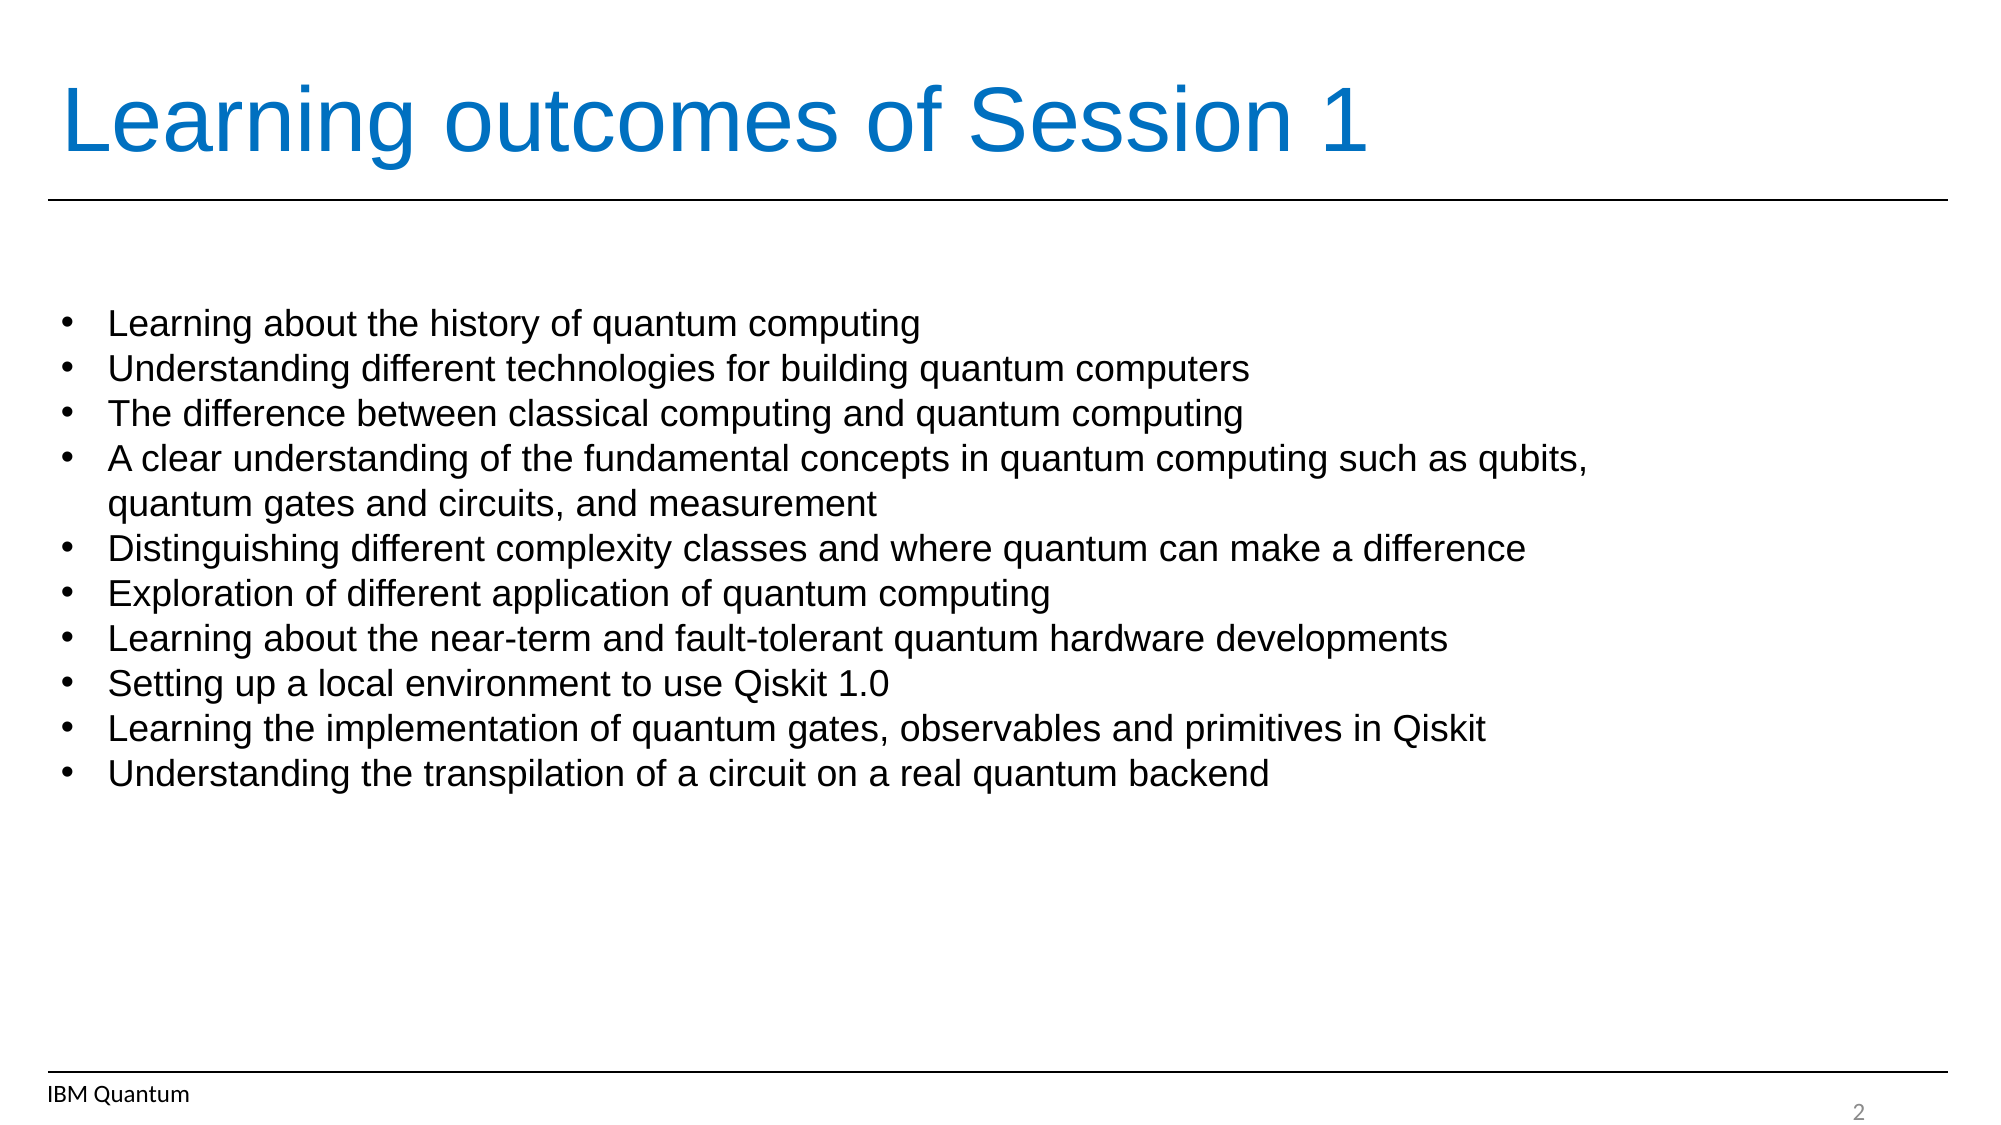

# Learning outcomes of Session 1
Learning about the history of quantum computing
Understanding different technologies for building quantum computers
The difference between classical computing and quantum computing
A clear understanding of the fundamental concepts in quantum computing such as qubits, quantum gates and circuits, and measurement
Distinguishing different complexity classes and where quantum can make a difference
Exploration of different application of quantum computing
Learning about the near-term and fault-tolerant quantum hardware developments
Setting up a local environment to use Qiskit 1.0
Learning the implementation of quantum gates, observables and primitives in Qiskit
Understanding the transpilation of a circuit on a real quantum backend
IBM Quantum
2